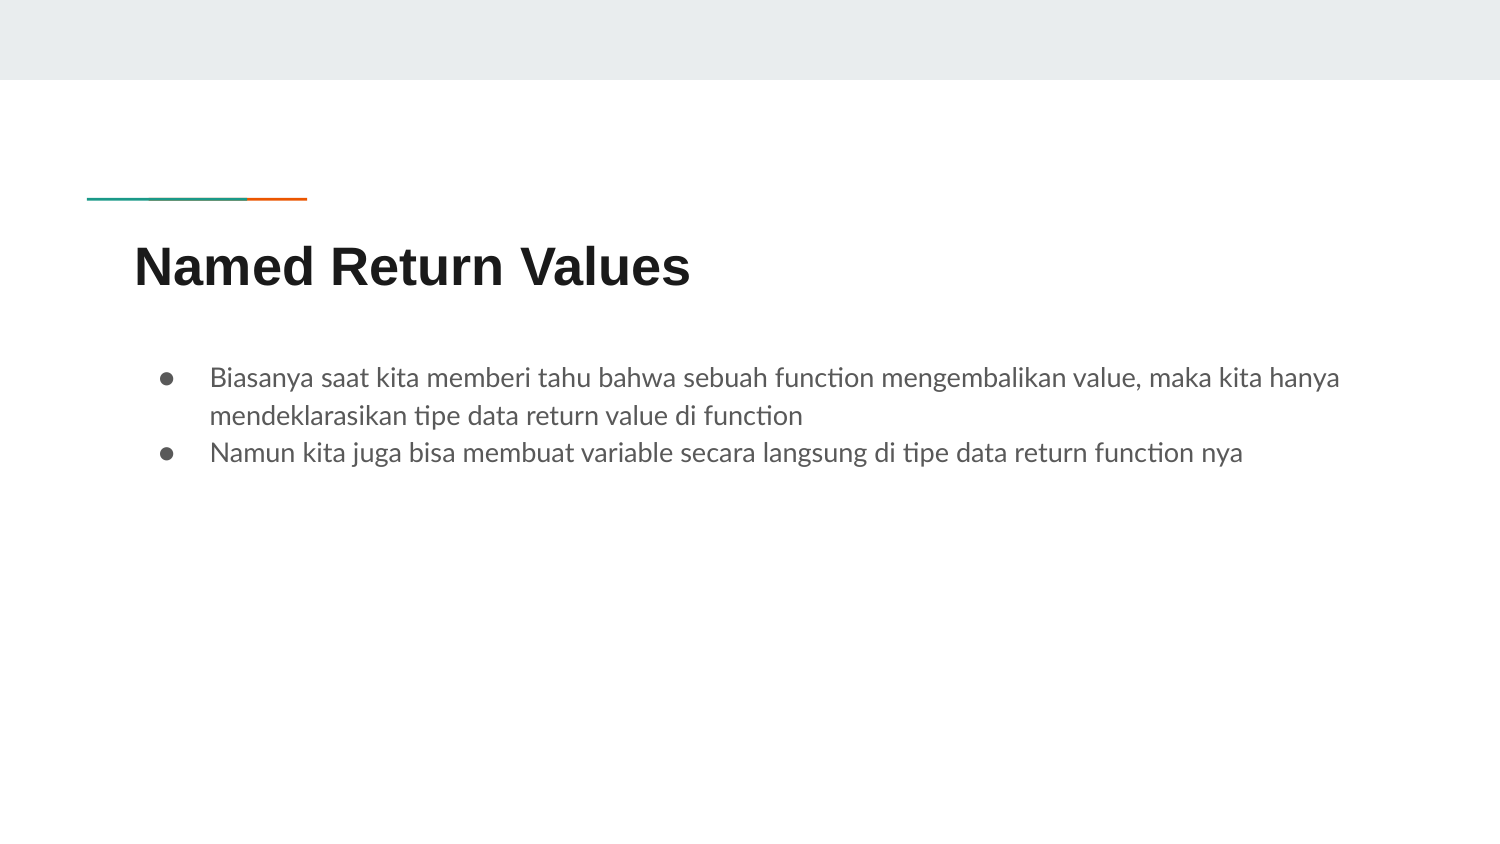

# Named Return Values
Biasanya saat kita memberi tahu bahwa sebuah function mengembalikan value, maka kita hanya mendeklarasikan tipe data return value di function
Namun kita juga bisa membuat variable secara langsung di tipe data return function nya